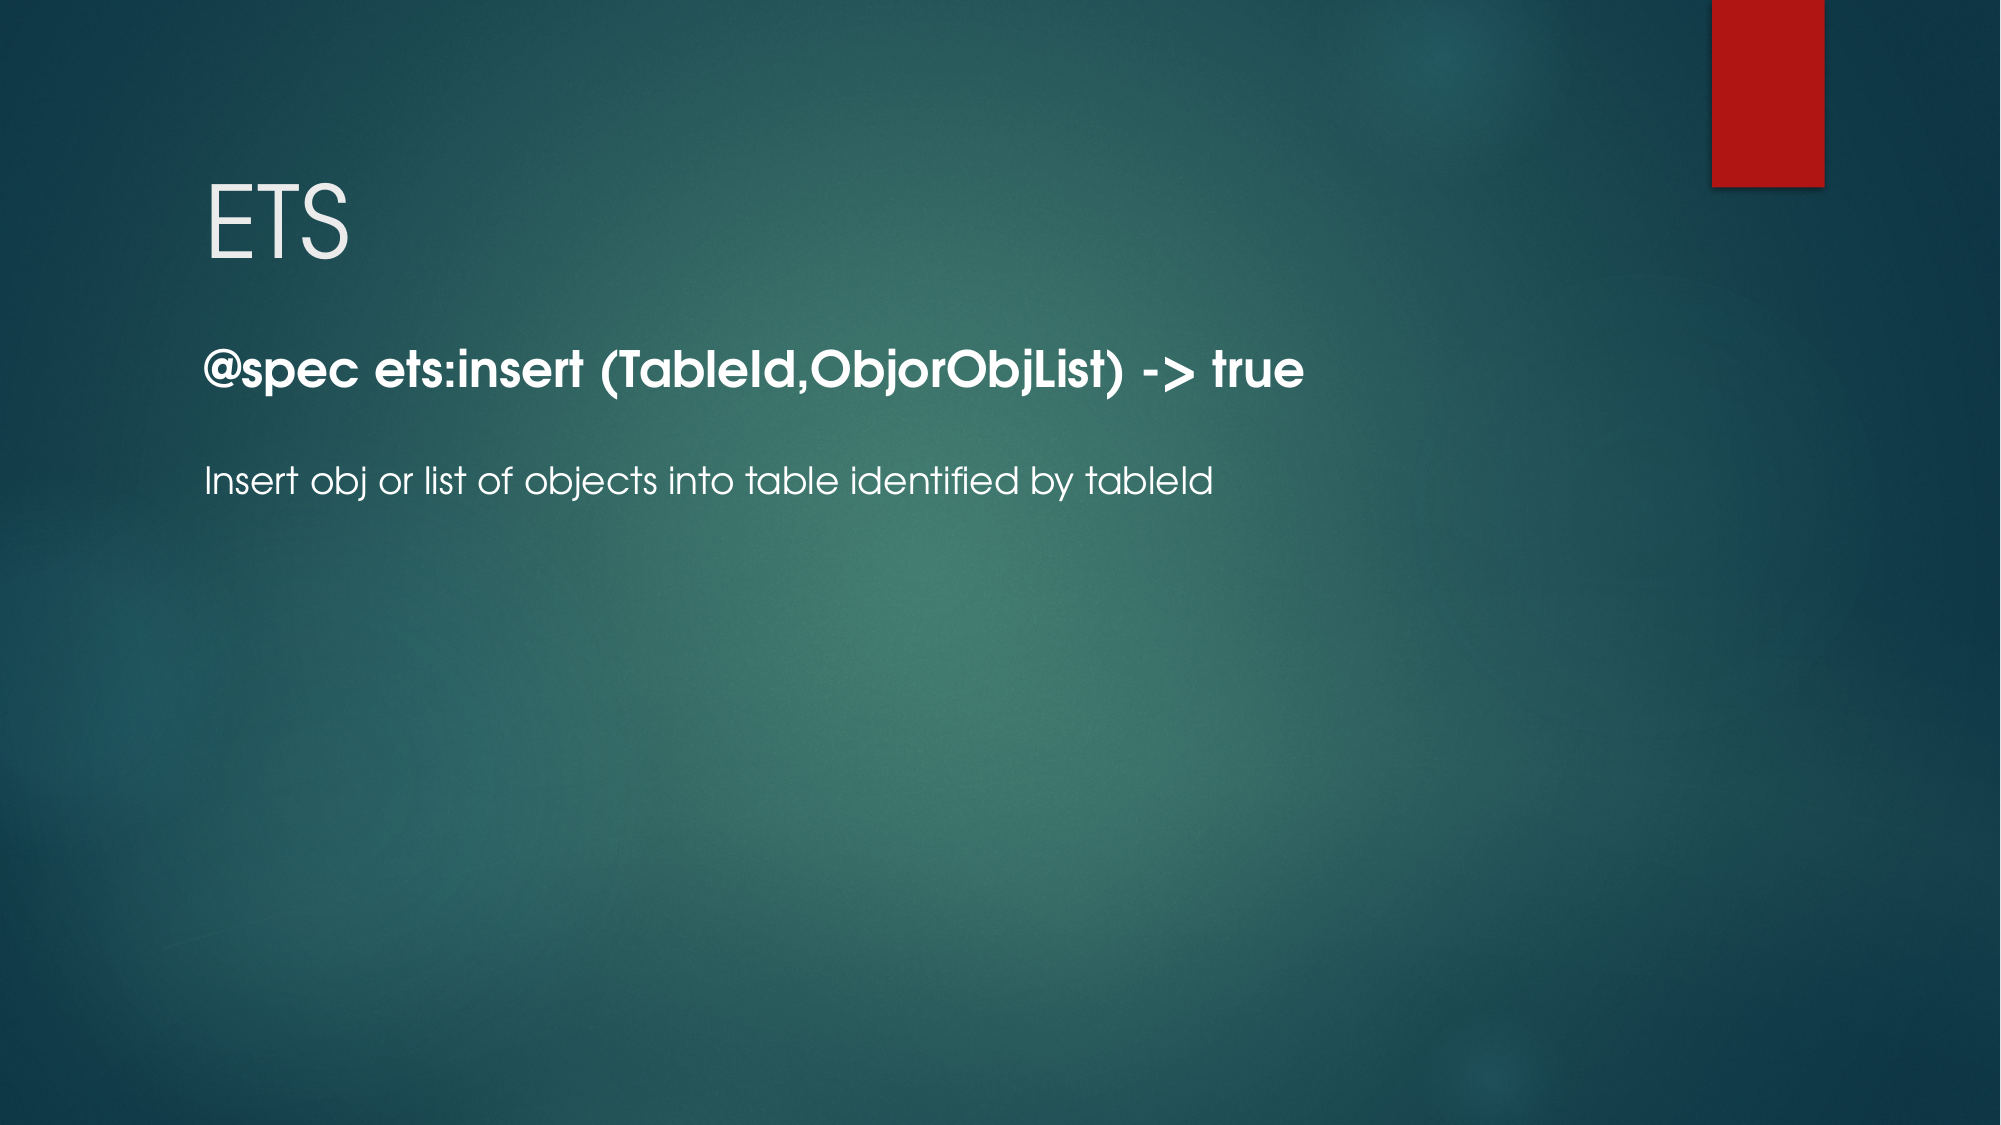

# ETS
@spec ets:insert (TableId,ObjorObjList) -> true

Insert obj or list of objects into table identified by tableId